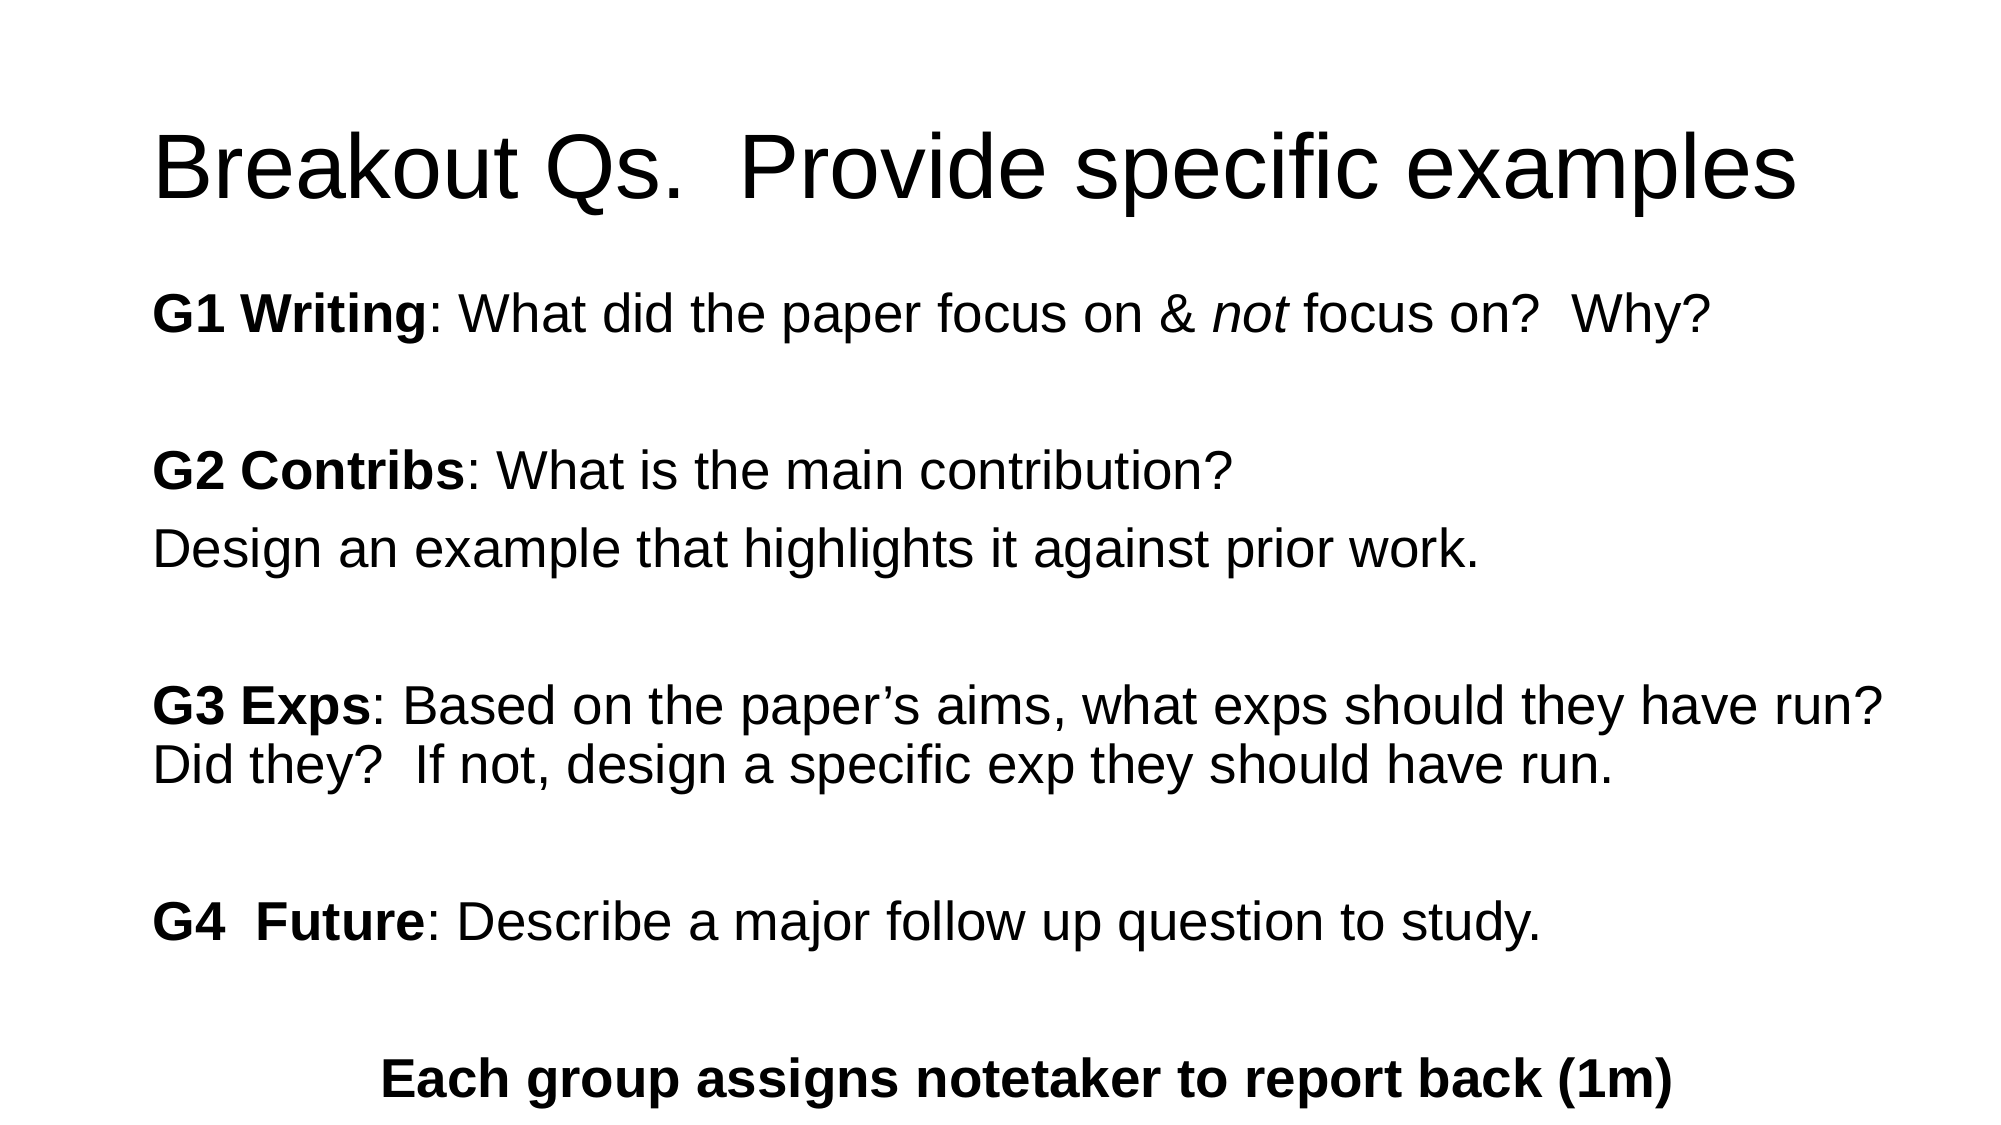

# Breakout Qs.  Provide specific examples
G1 Writing: What did the paper focus on & not focus on?  Why?

G2 Contribs: What is the main contribution?
Design an example that highlights it against prior work.

G3 Exps: Based on the paper’s aims, what exps should they have run?  Did they?  If not, design a specific exp they should have run.

G4  Future: Describe a major follow up question to study.

Each group assigns notetaker to report back (1m)